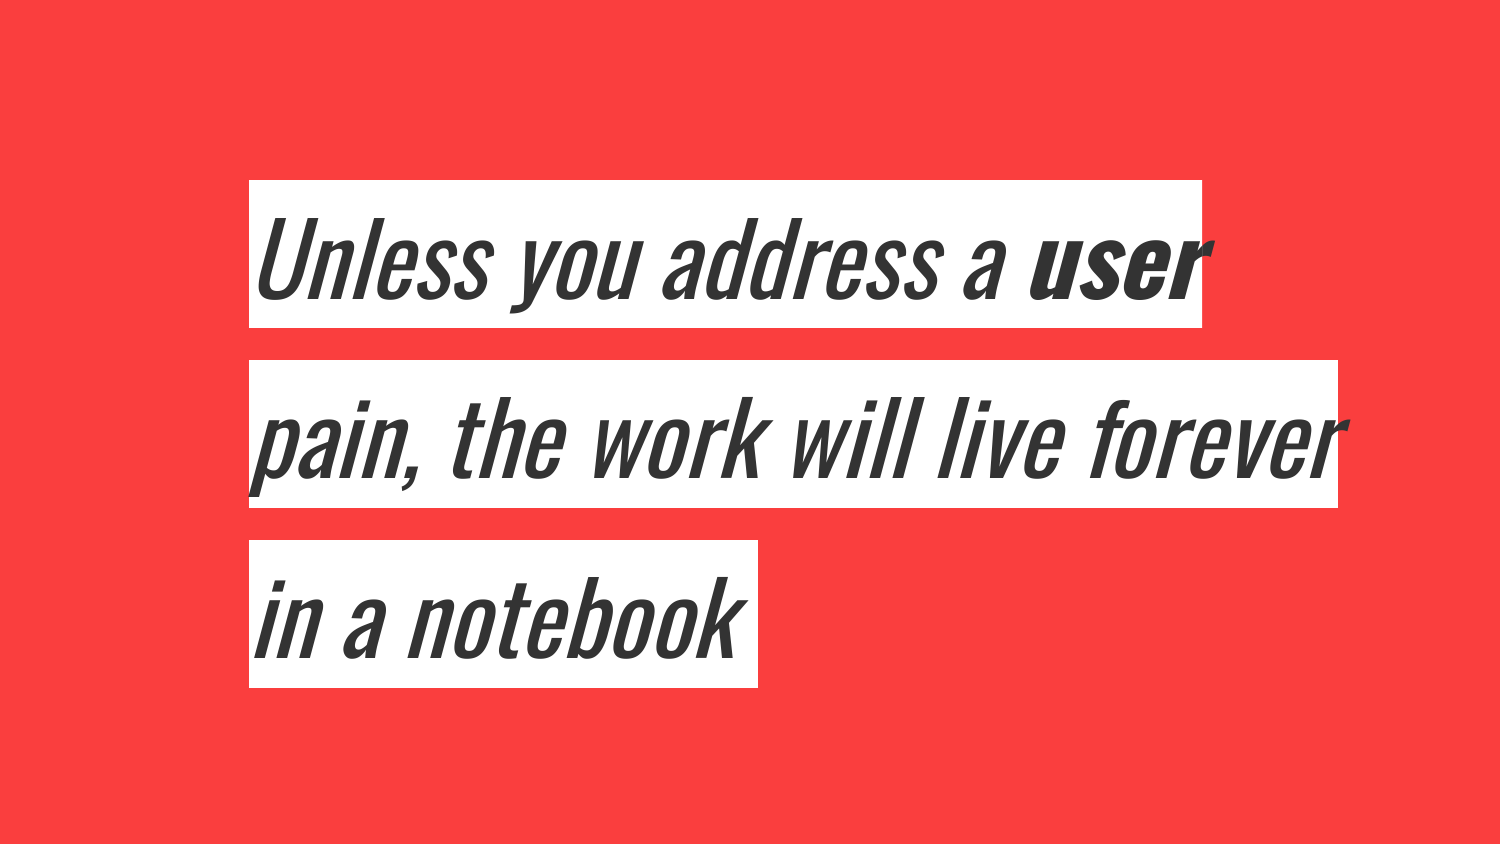

Unless you address a user pain, the work will live forever in a notebook